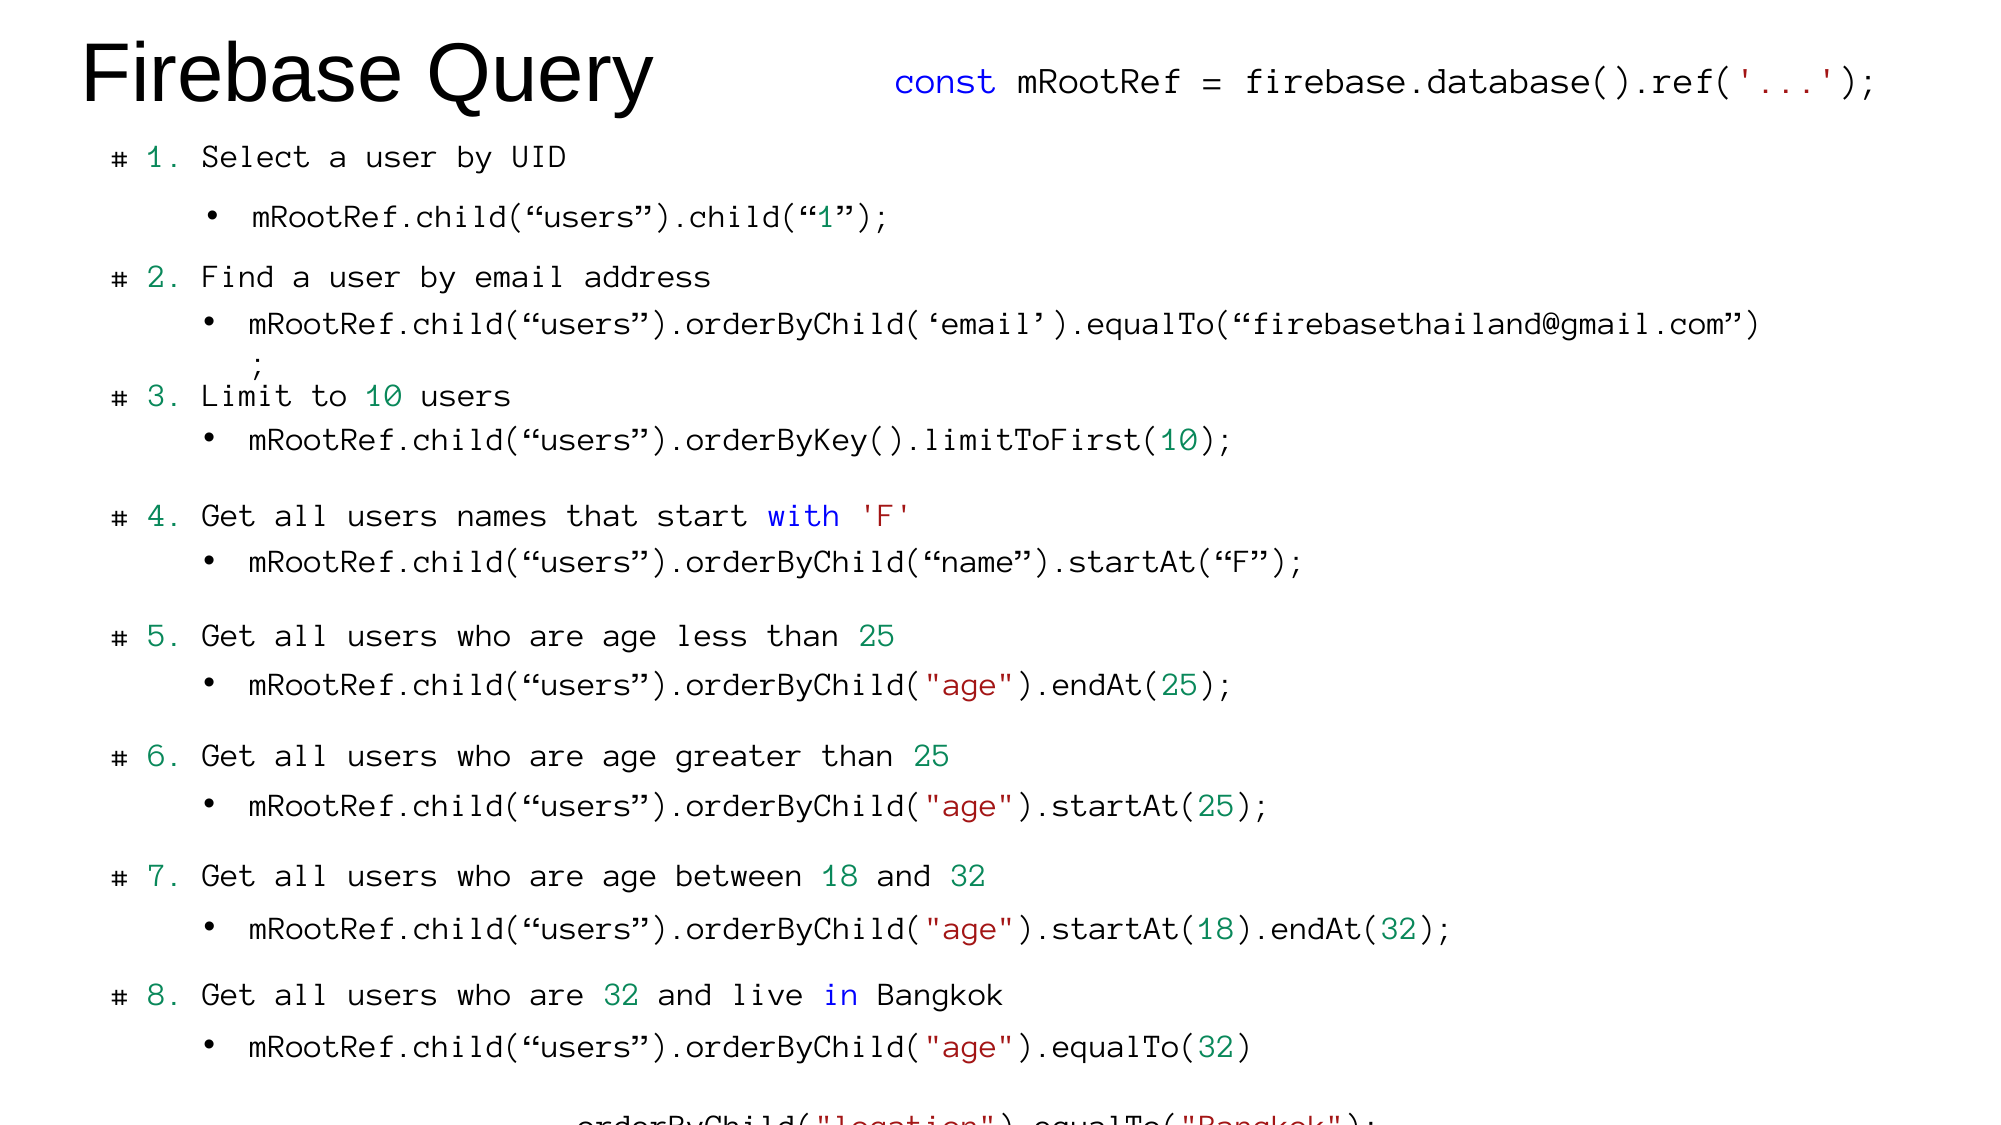

Firebase Query
const mRootRef = firebase.database().ref('...');
# 1. Select a user by UID

# 2. Find a user by email address

# 3. Limit to 10 users

# 4. Get all users names that start with 'F'

# 5. Get all users who are age less than 25

# 6. Get all users who are age greater than 25

# 7. Get all users who are age between 18 and 32

# 8. Get all users who are 32 and live in Bangkok
mRootRef.child(“users”).child(“1”);
mRootRef.child(“users”).orderByChild(‘email’).equalTo(“firebasethailand@gmail.com”);
mRootRef.child(“users”).orderByKey().limitToFirst(10);
mRootRef.child(“users”).orderByChild(“name”).startAt(“F”);
mRootRef.child(“users”).orderByChild("age").endAt(25);
mRootRef.child(“users”).orderByChild("age").startAt(25);
mRootRef.child(“users”).orderByChild("age").startAt(18).endAt(32);
mRootRef.child(“users”).orderByChild("age").equalTo(32)
	                 .orderByChild("location").equalTo("Bangkok");